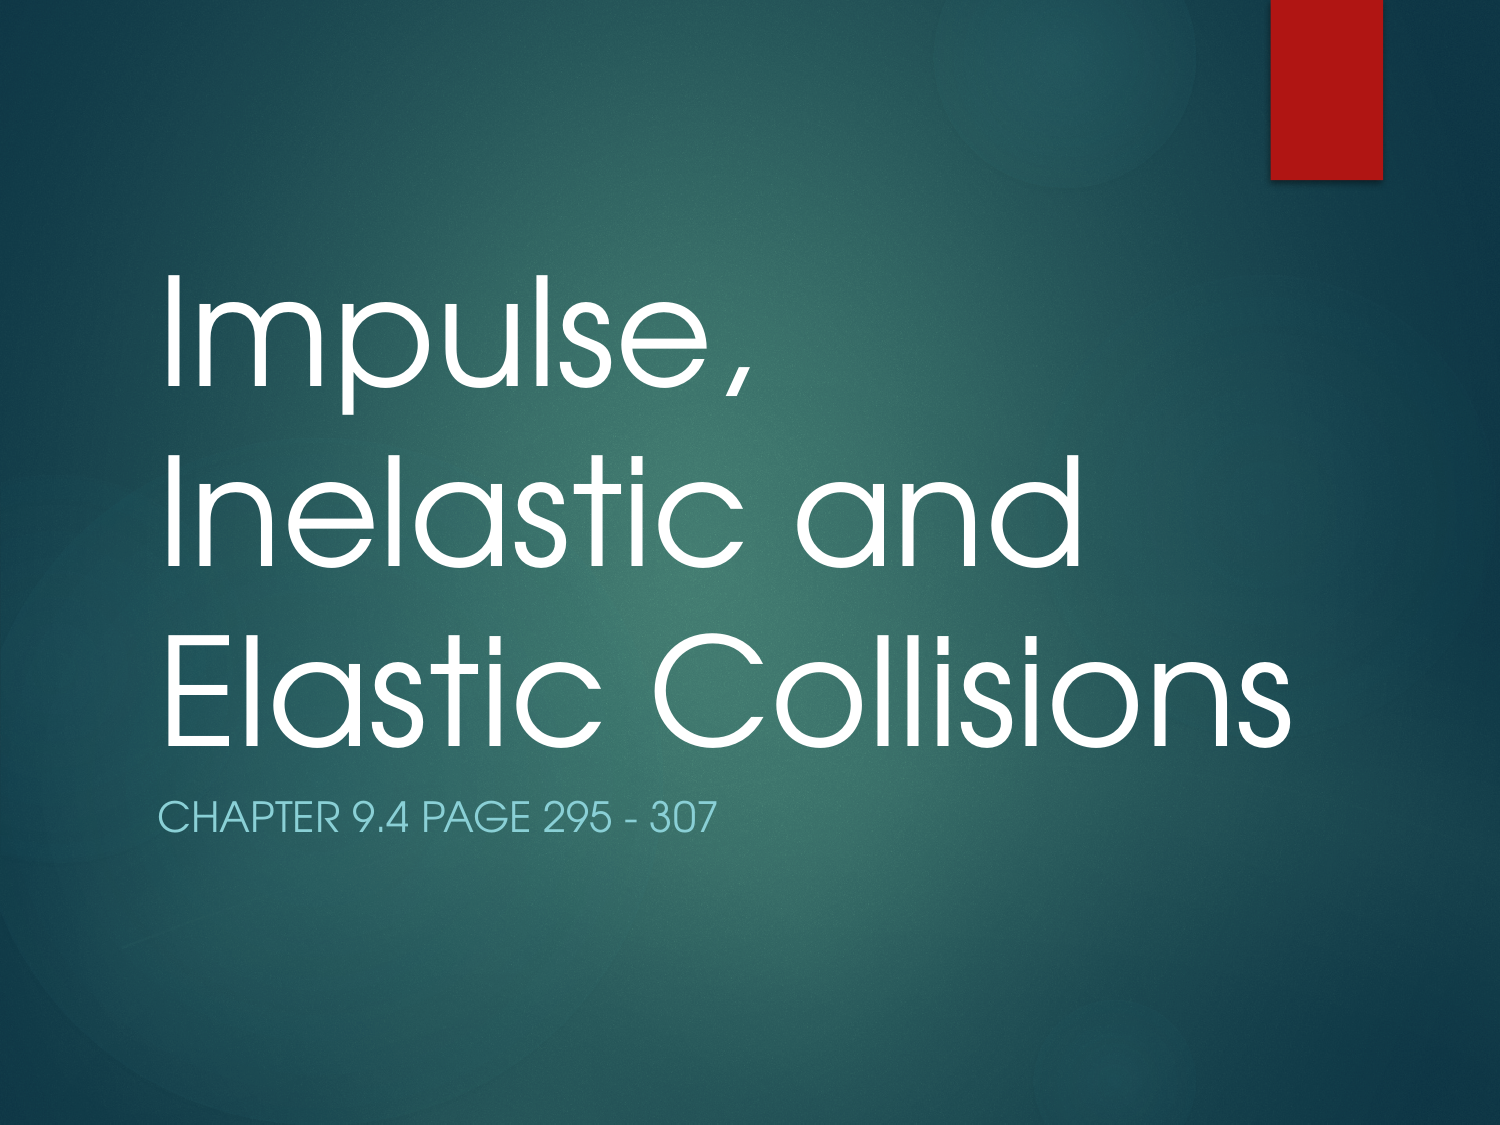

# Impulse, Inelastic and Elastic Collisions
Chapter 9.4 page 295 - 307